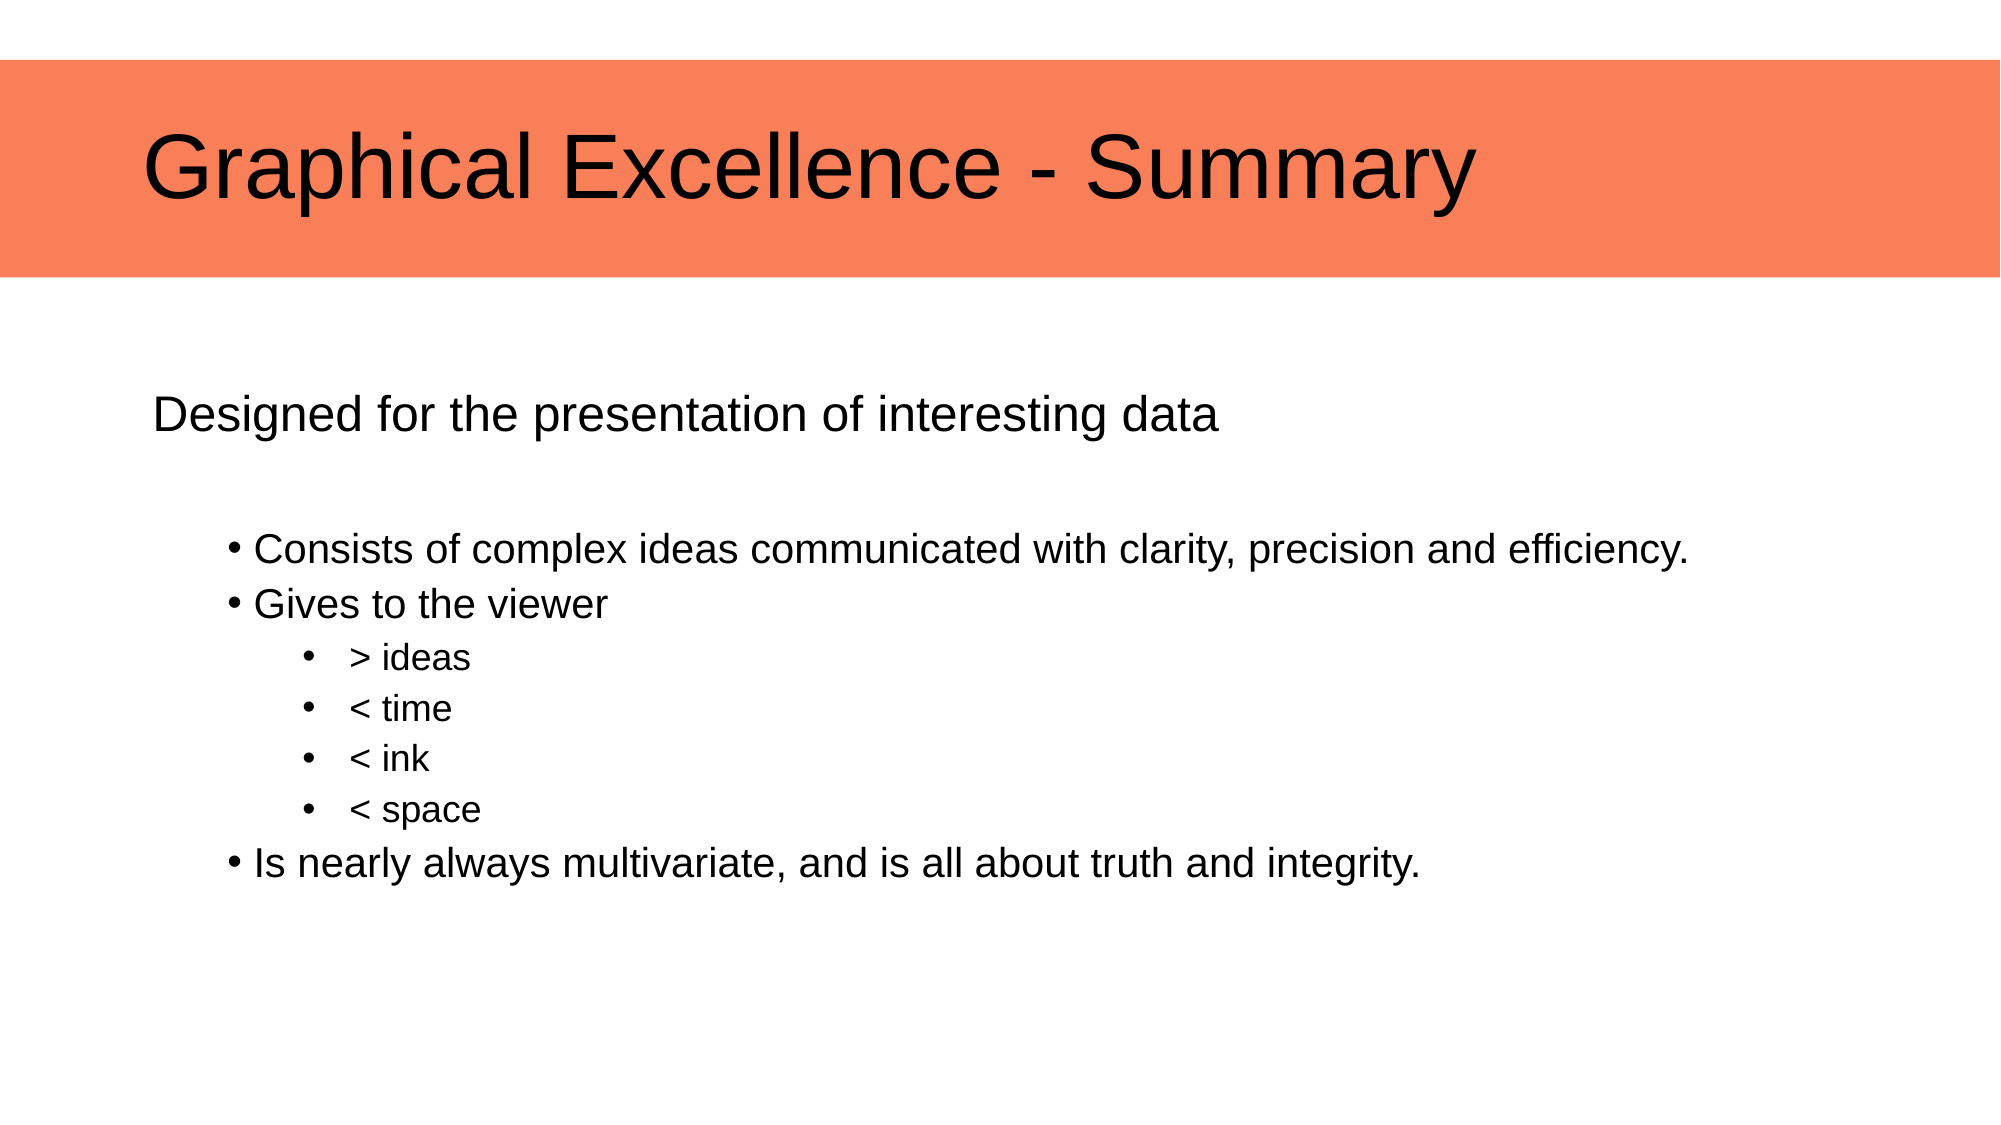

# Graphical Excellence - Summary

Designed for the presentation of interesting data

 Consists of complex ideas communicated with clarity, precision and efficiency.
 Gives to the viewer
> ideas
< time
< ink
< space
 Is nearly always multivariate, and is all about truth and integrity.